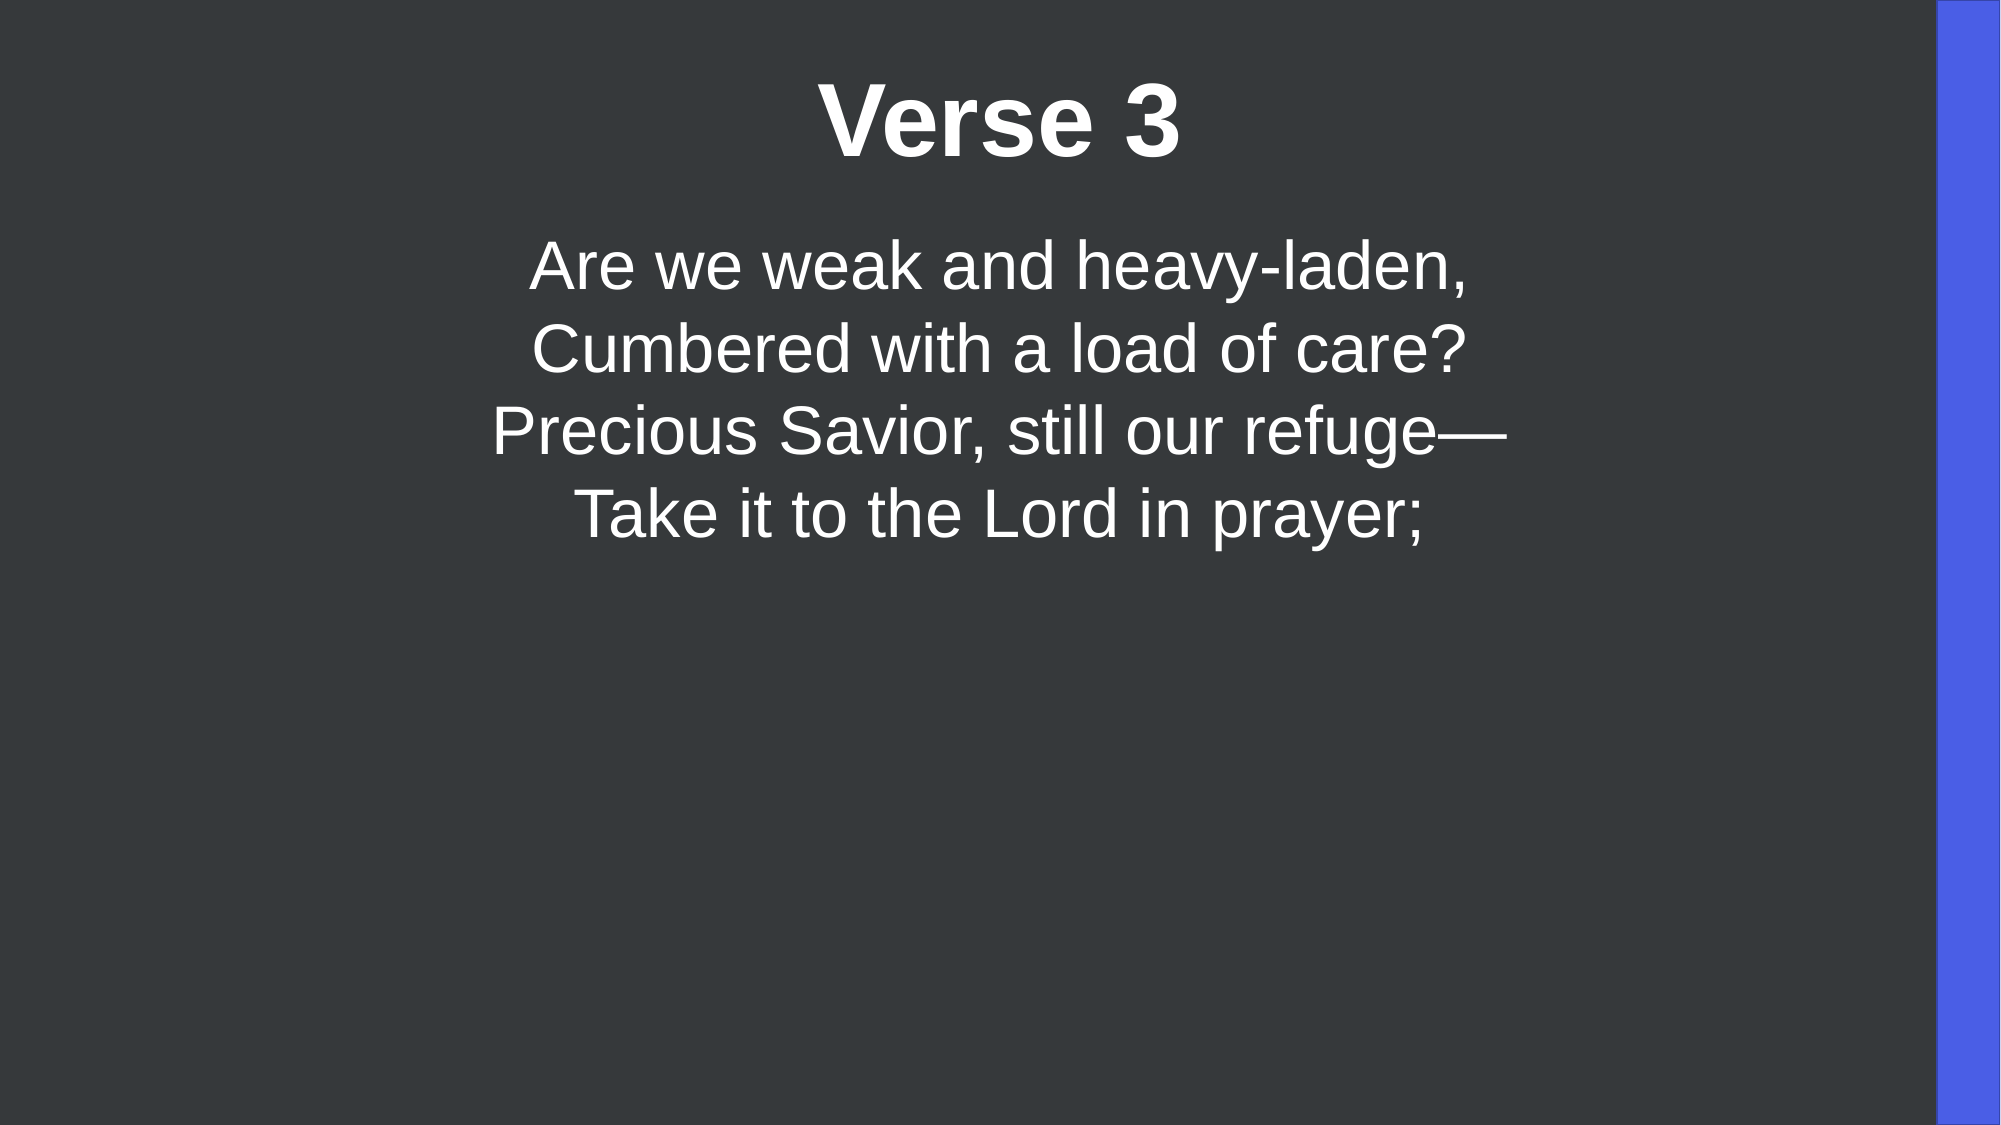

Verse 3
Are we weak and heavy-laden,
Cumbered with a load of care?
Precious Savior, still our refuge—
Take it to the Lord in prayer;